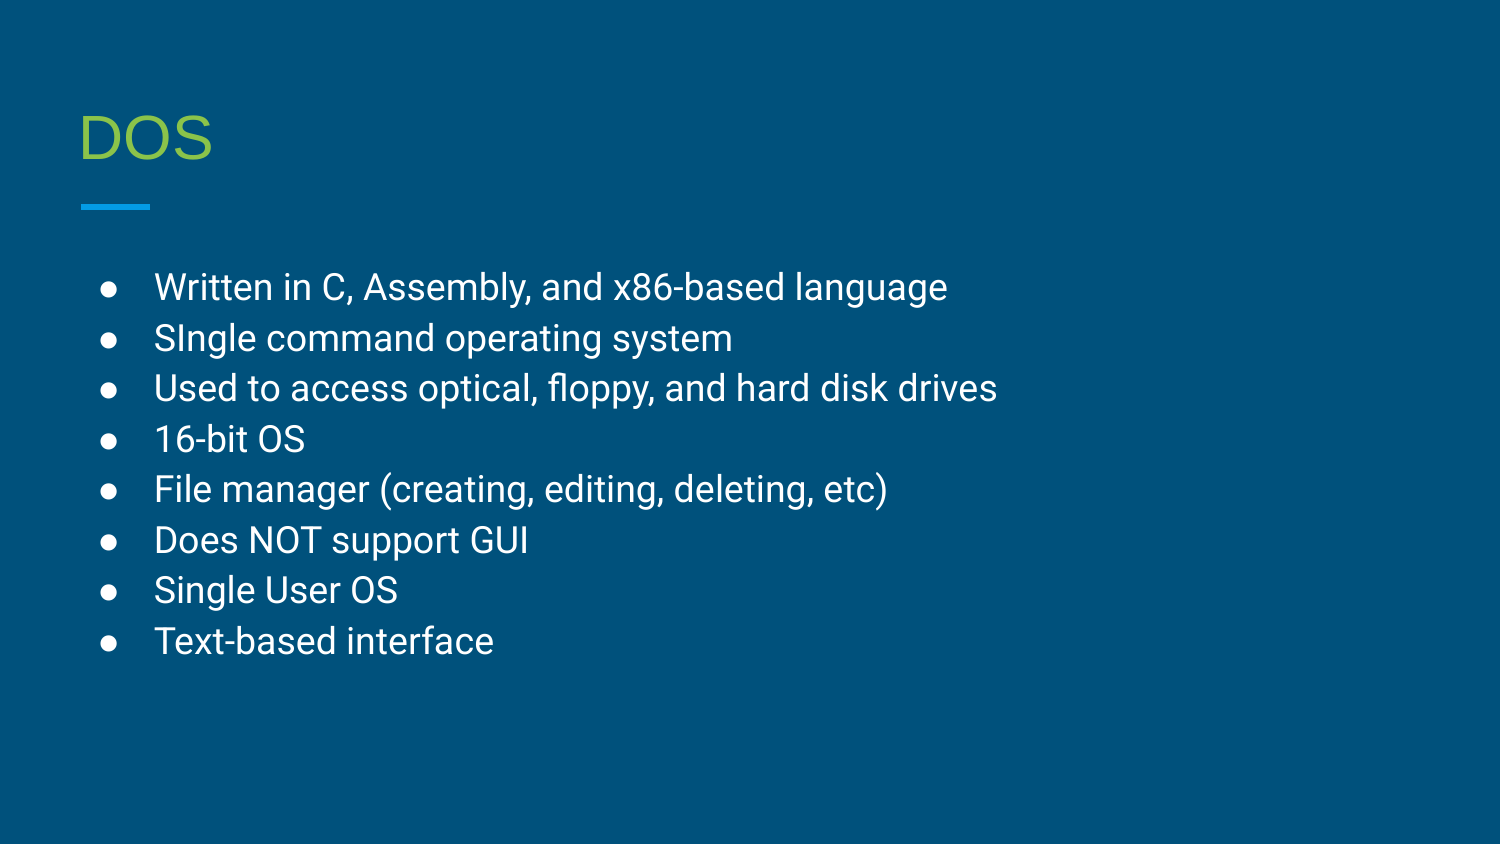

# DOS
Written in C, Assembly, and x86-based language
SIngle command operating system
Used to access optical, floppy, and hard disk drives
16-bit OS
File manager (creating, editing, deleting, etc)
Does NOT support GUI
Single User OS
Text-based interface